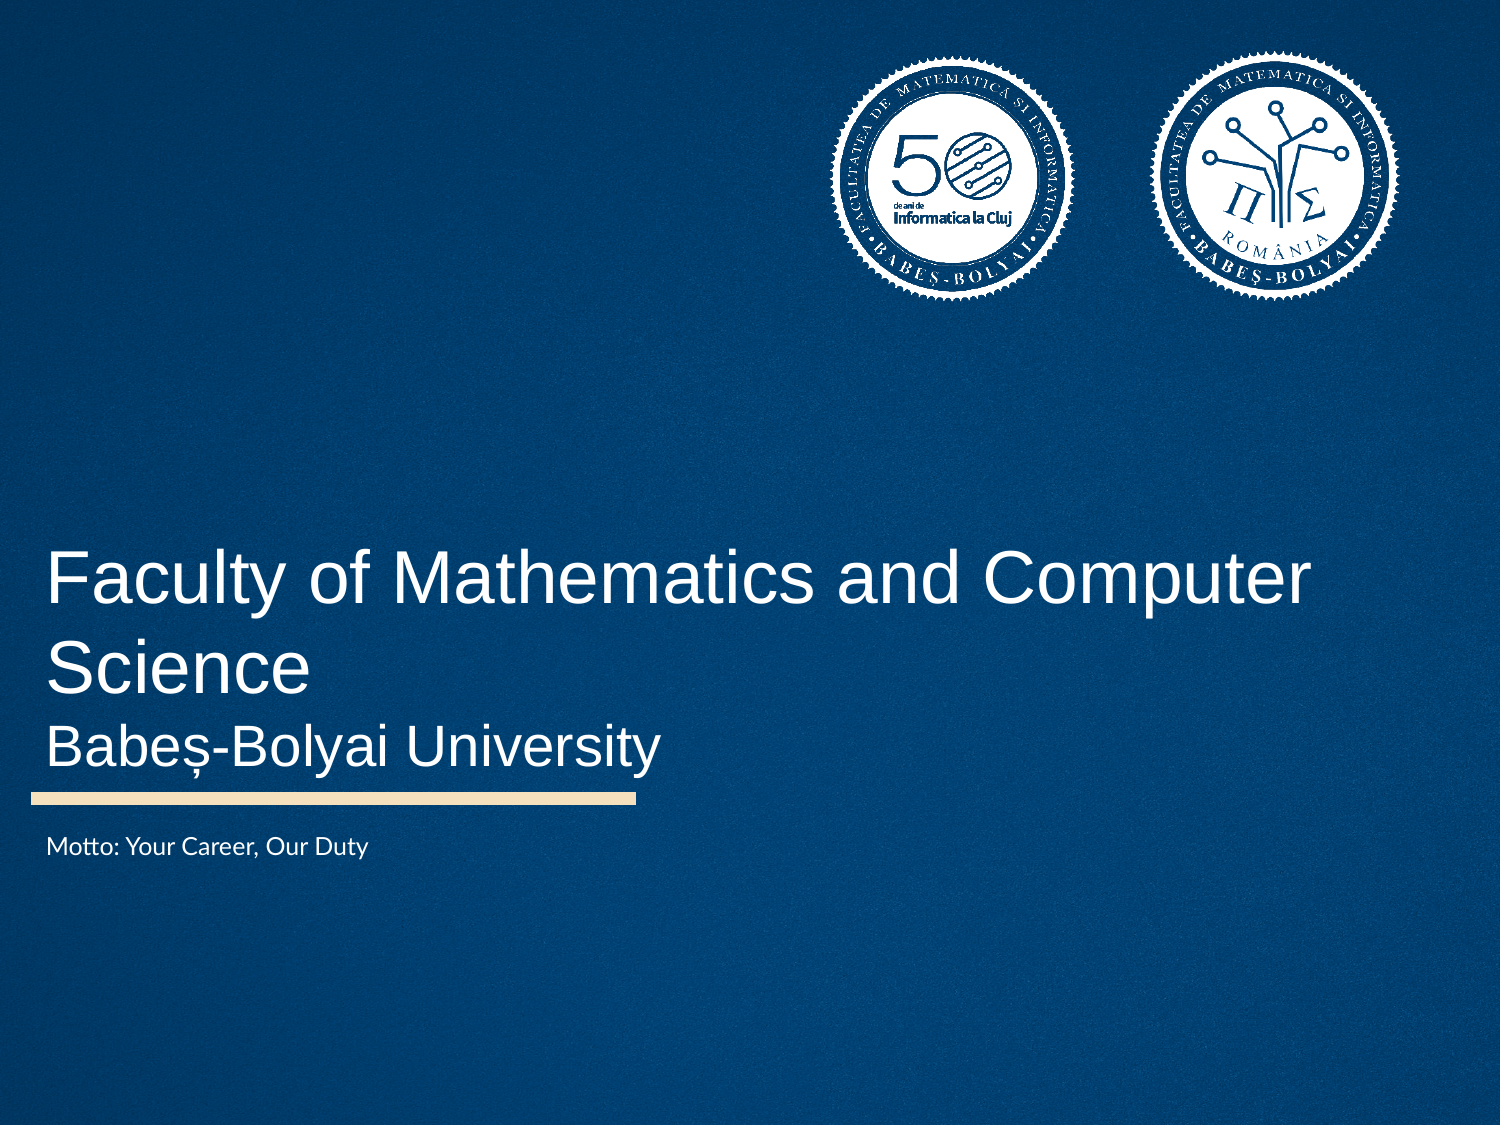

# Faculty of Mathematics and Computer Science Babeș-Bolyai University
Motto: Your Career, Our Duty